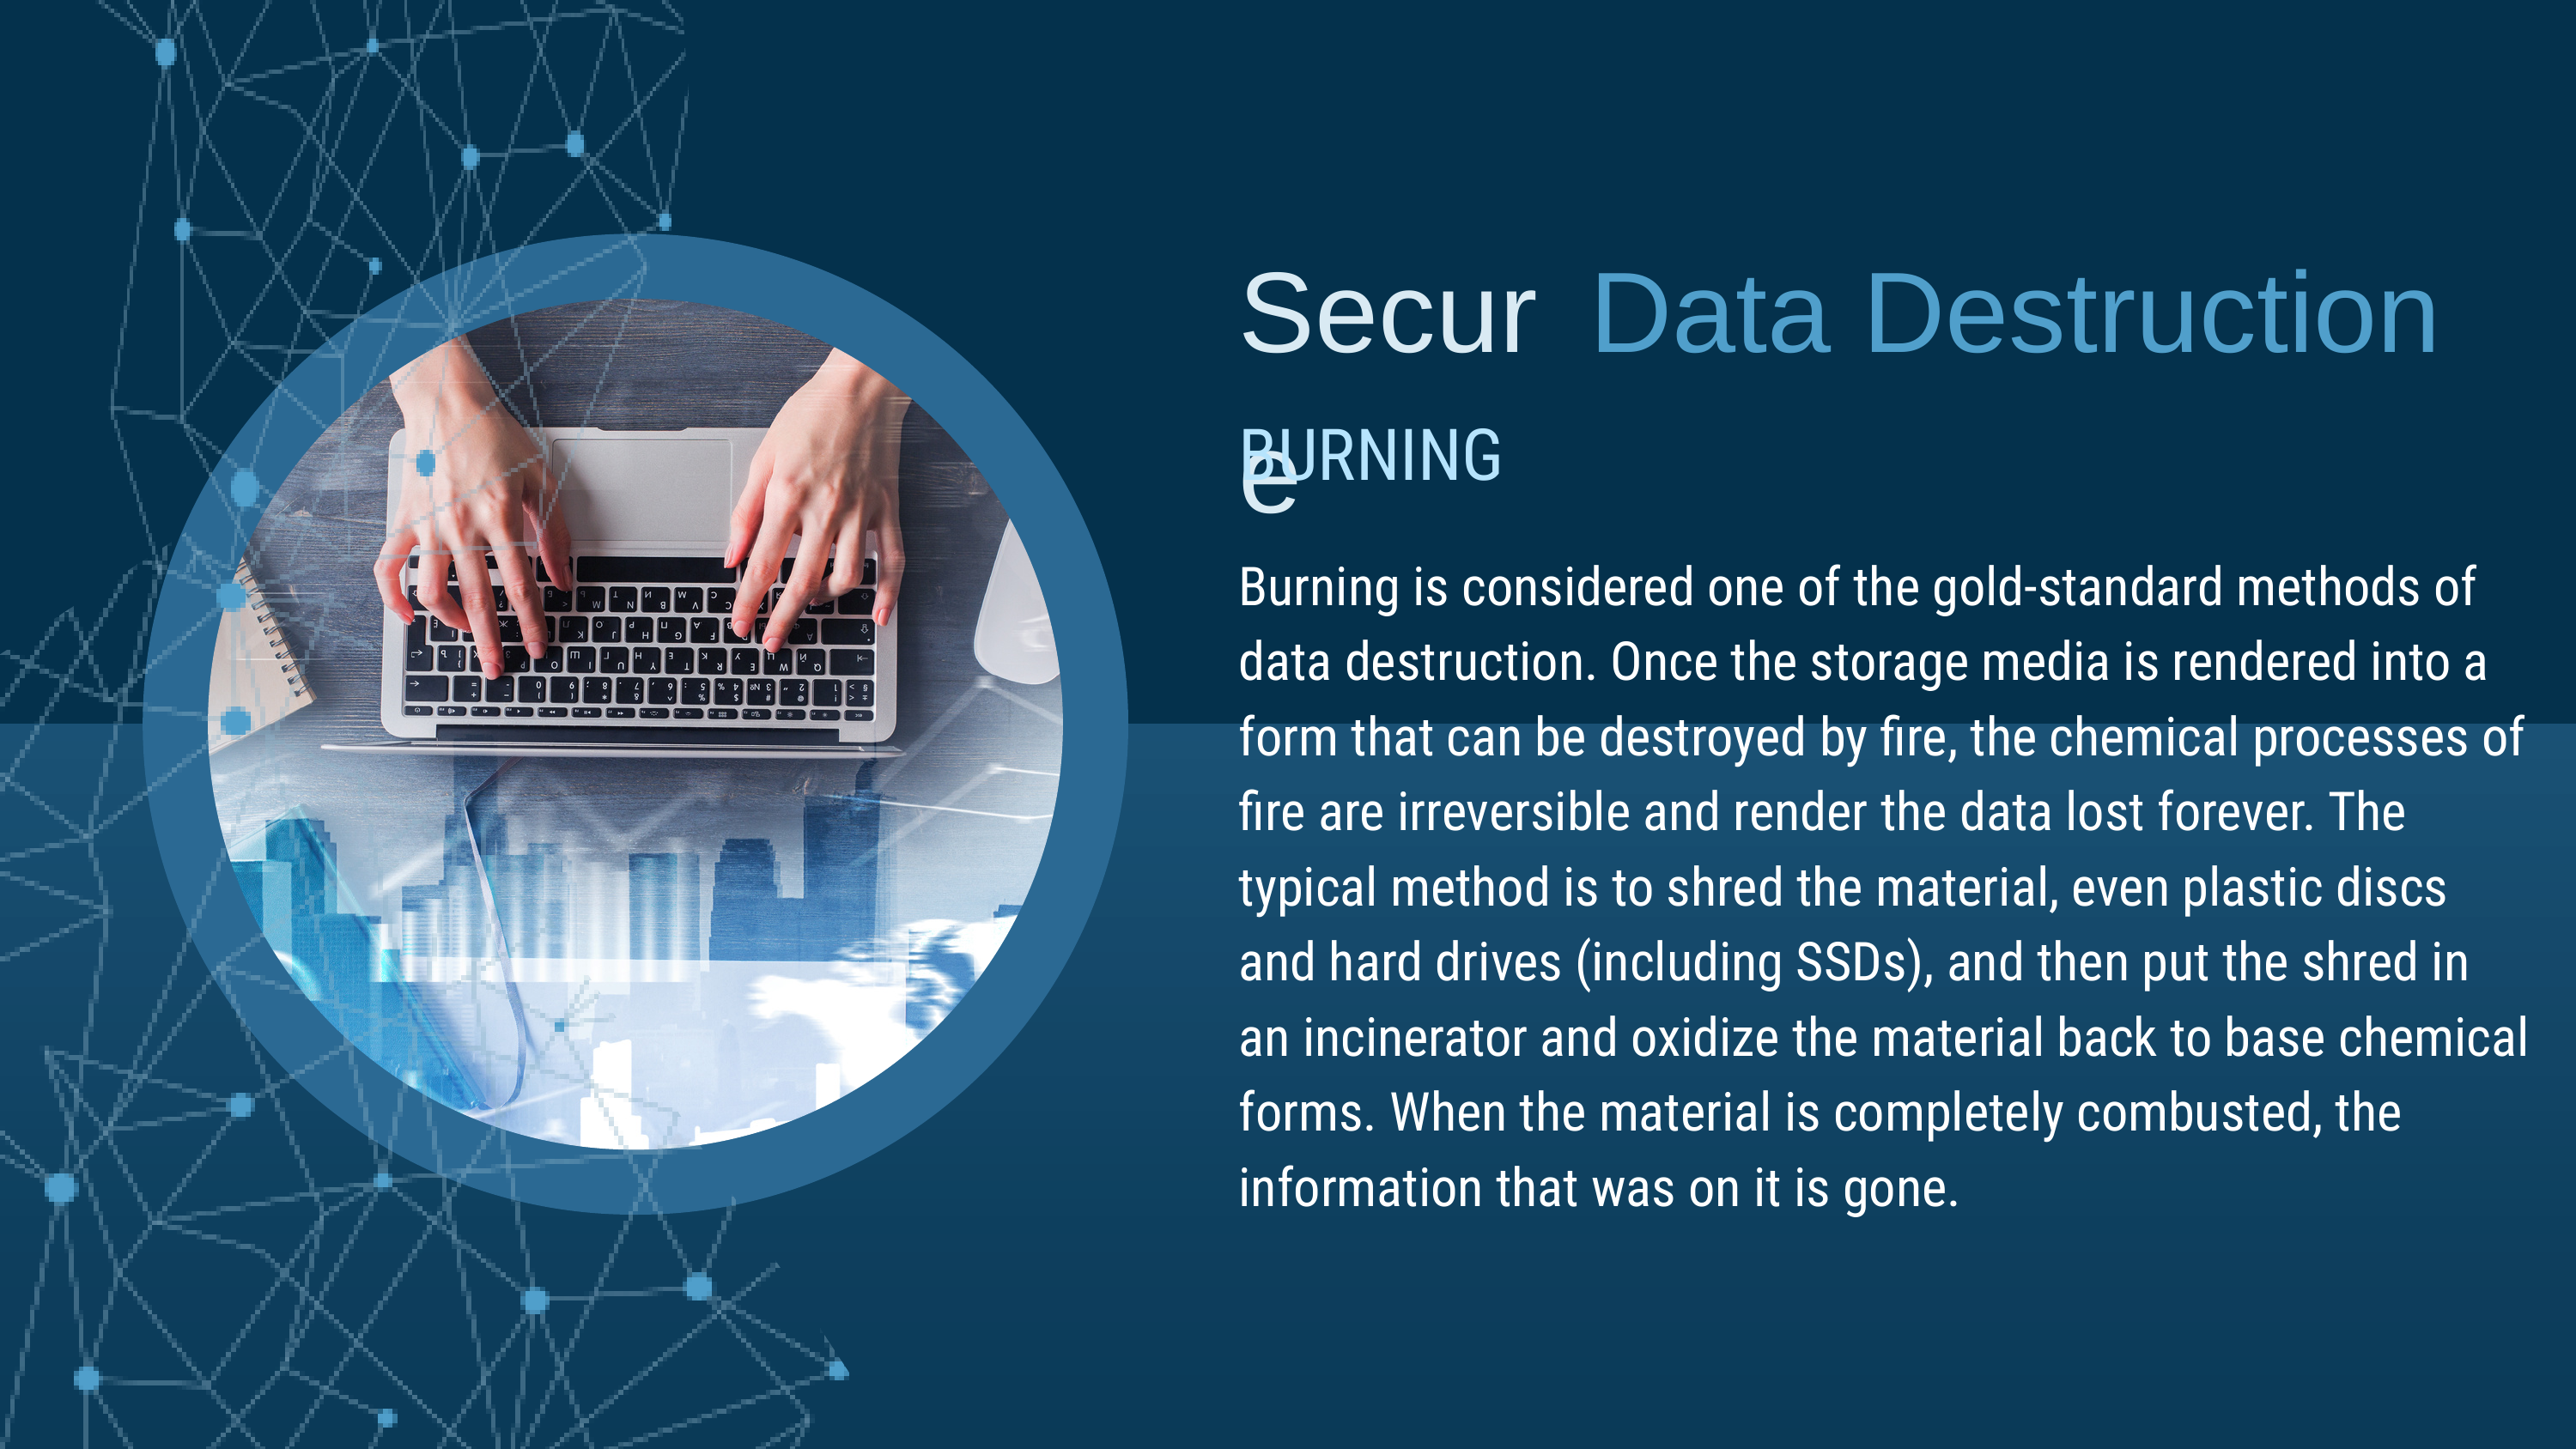

Secure
Data Destruction

BURNING
Burning is considered one of the gold-standard methods of data destruction. Once the storage media is rendered into a form that can be destroyed by fire, the chemical processes of fire are irreversible and render the data lost forever. The typical method is to shred the material, even plastic discs and hard drives (including SSDs), and then put the shred in an incinerator and oxidize the material back to base chemical forms. When the material is completely combusted, the information that was on it is gone.